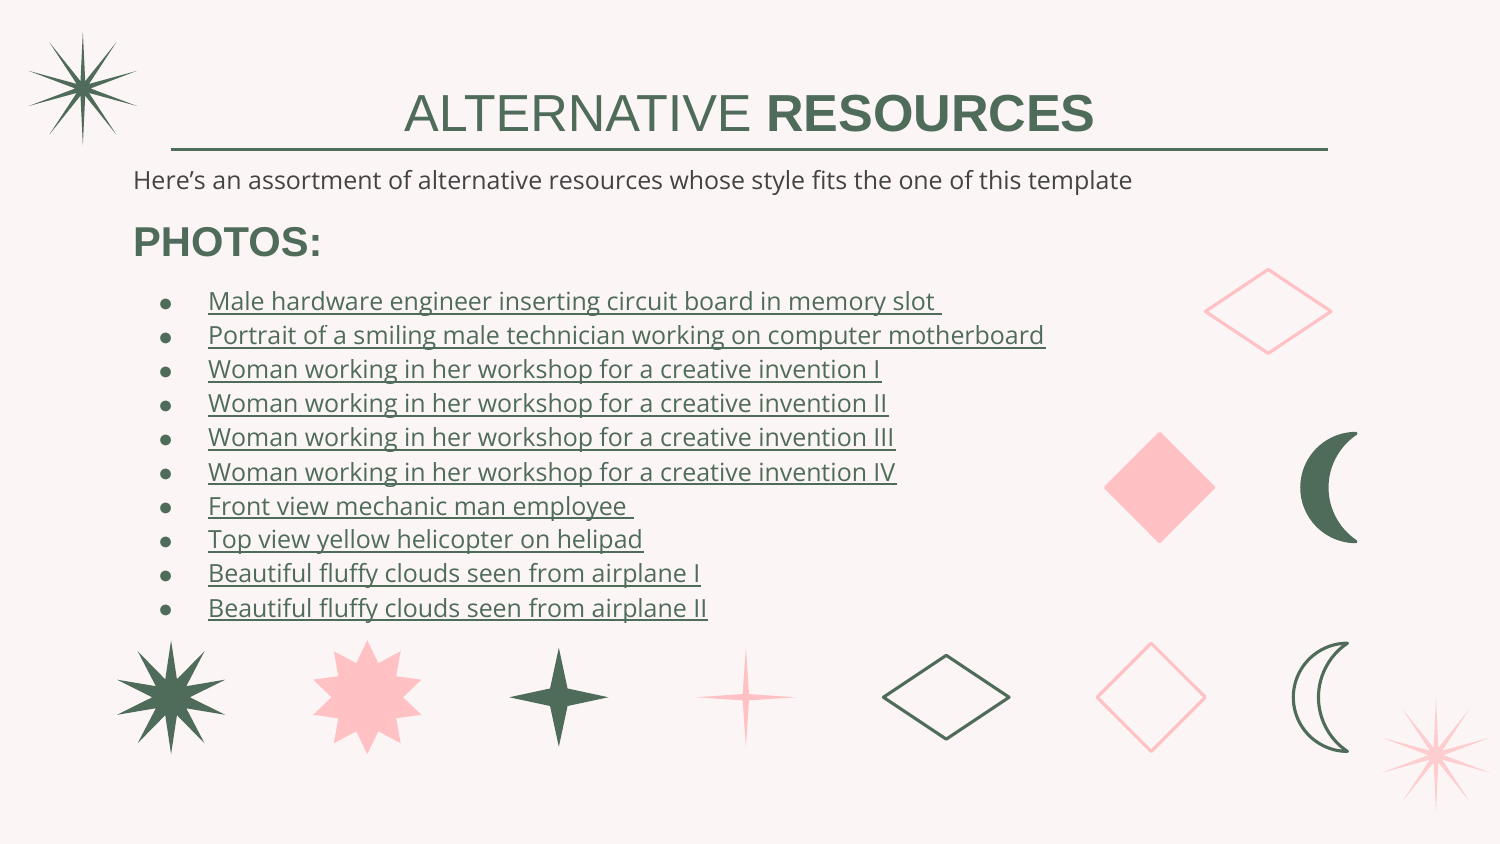

# ALTERNATIVE RESOURCES
Here’s an assortment of alternative resources whose style fits the one of this template
PHOTOS:
Male hardware engineer inserting circuit board in memory slot
Portrait of a smiling male technician working on computer motherboard
Woman working in her workshop for a creative invention I
Woman working in her workshop for a creative invention II
Woman working in her workshop for a creative invention III
Woman working in her workshop for a creative invention IV
Front view mechanic man employee
Top view yellow helicopter on helipad
Beautiful fluffy clouds seen from airplane I
Beautiful fluffy clouds seen from airplane II